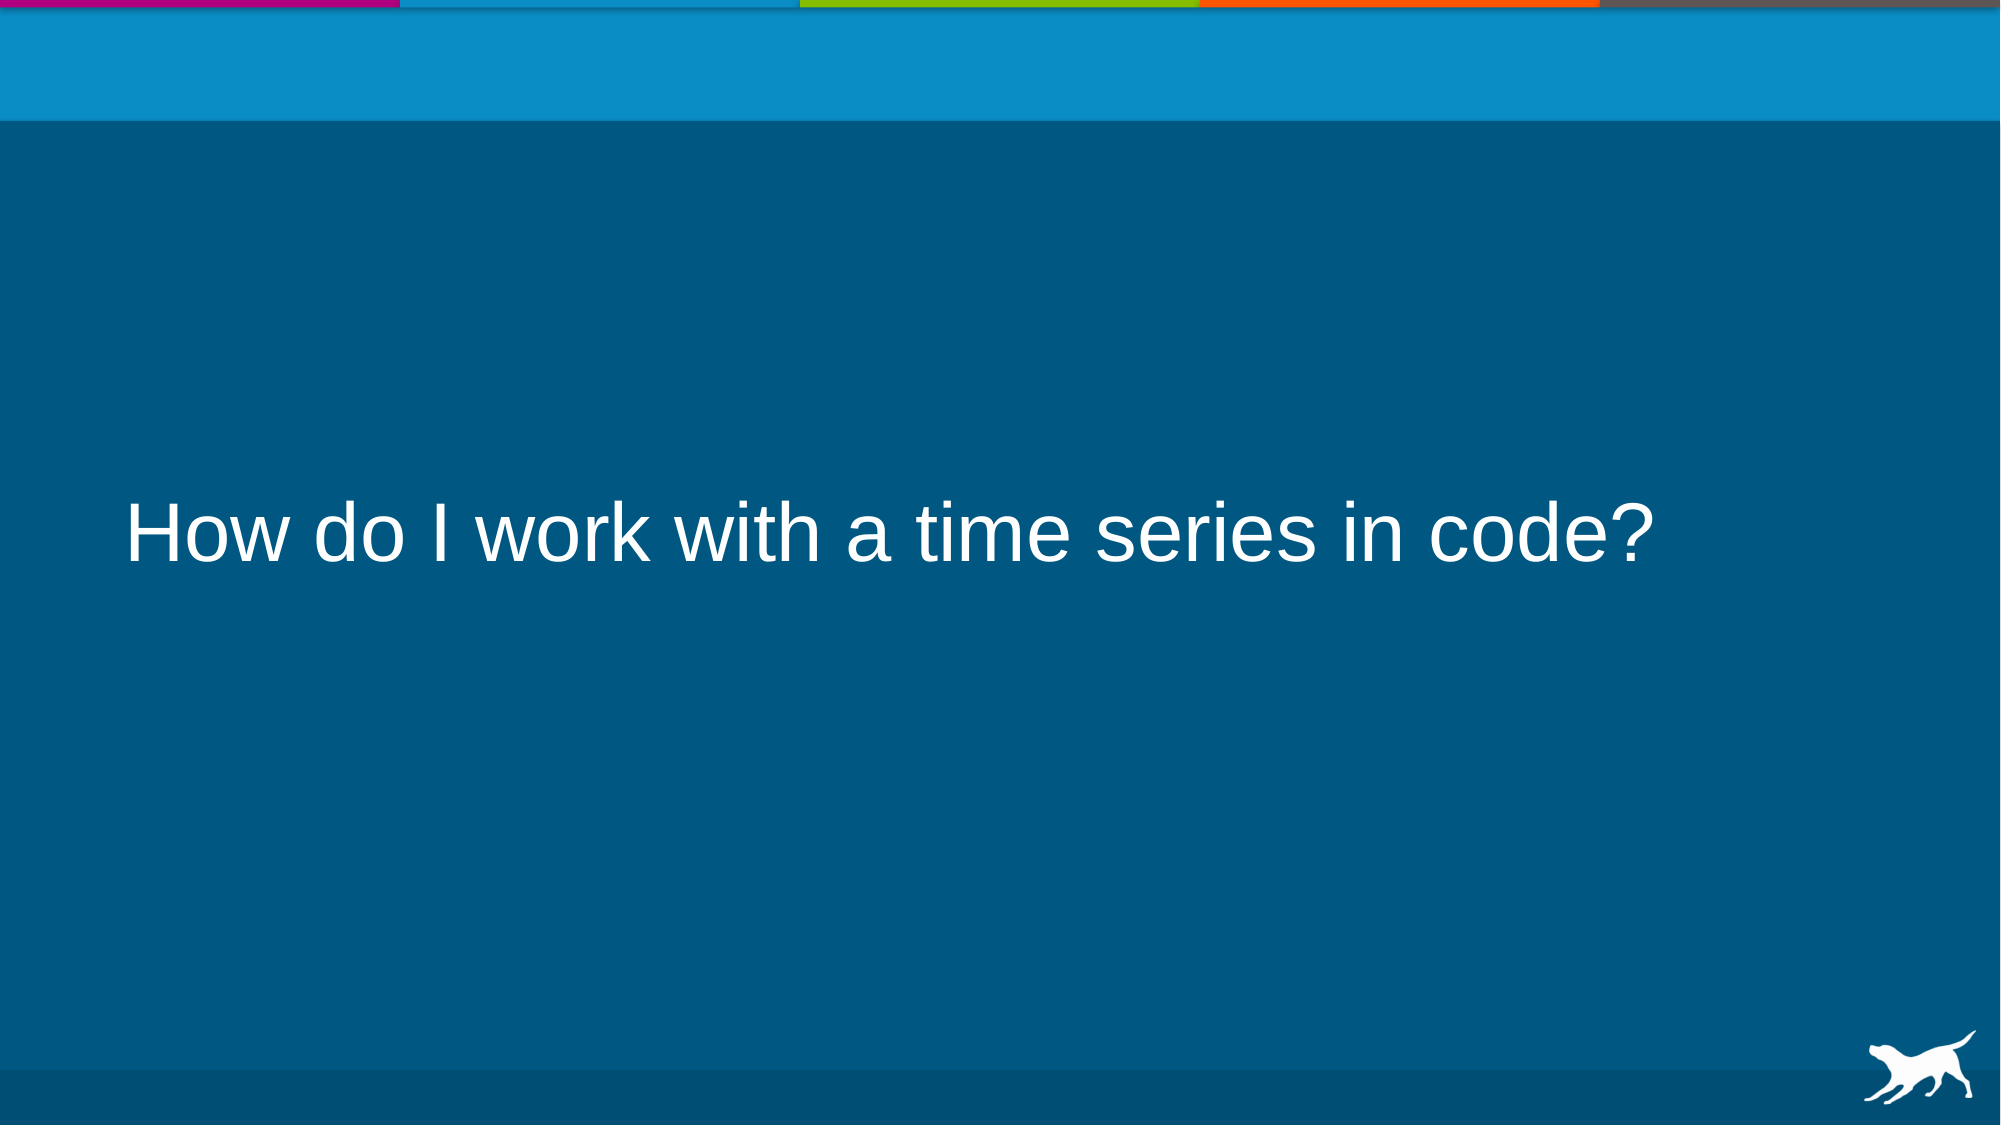

# How do I work with a time series in code?